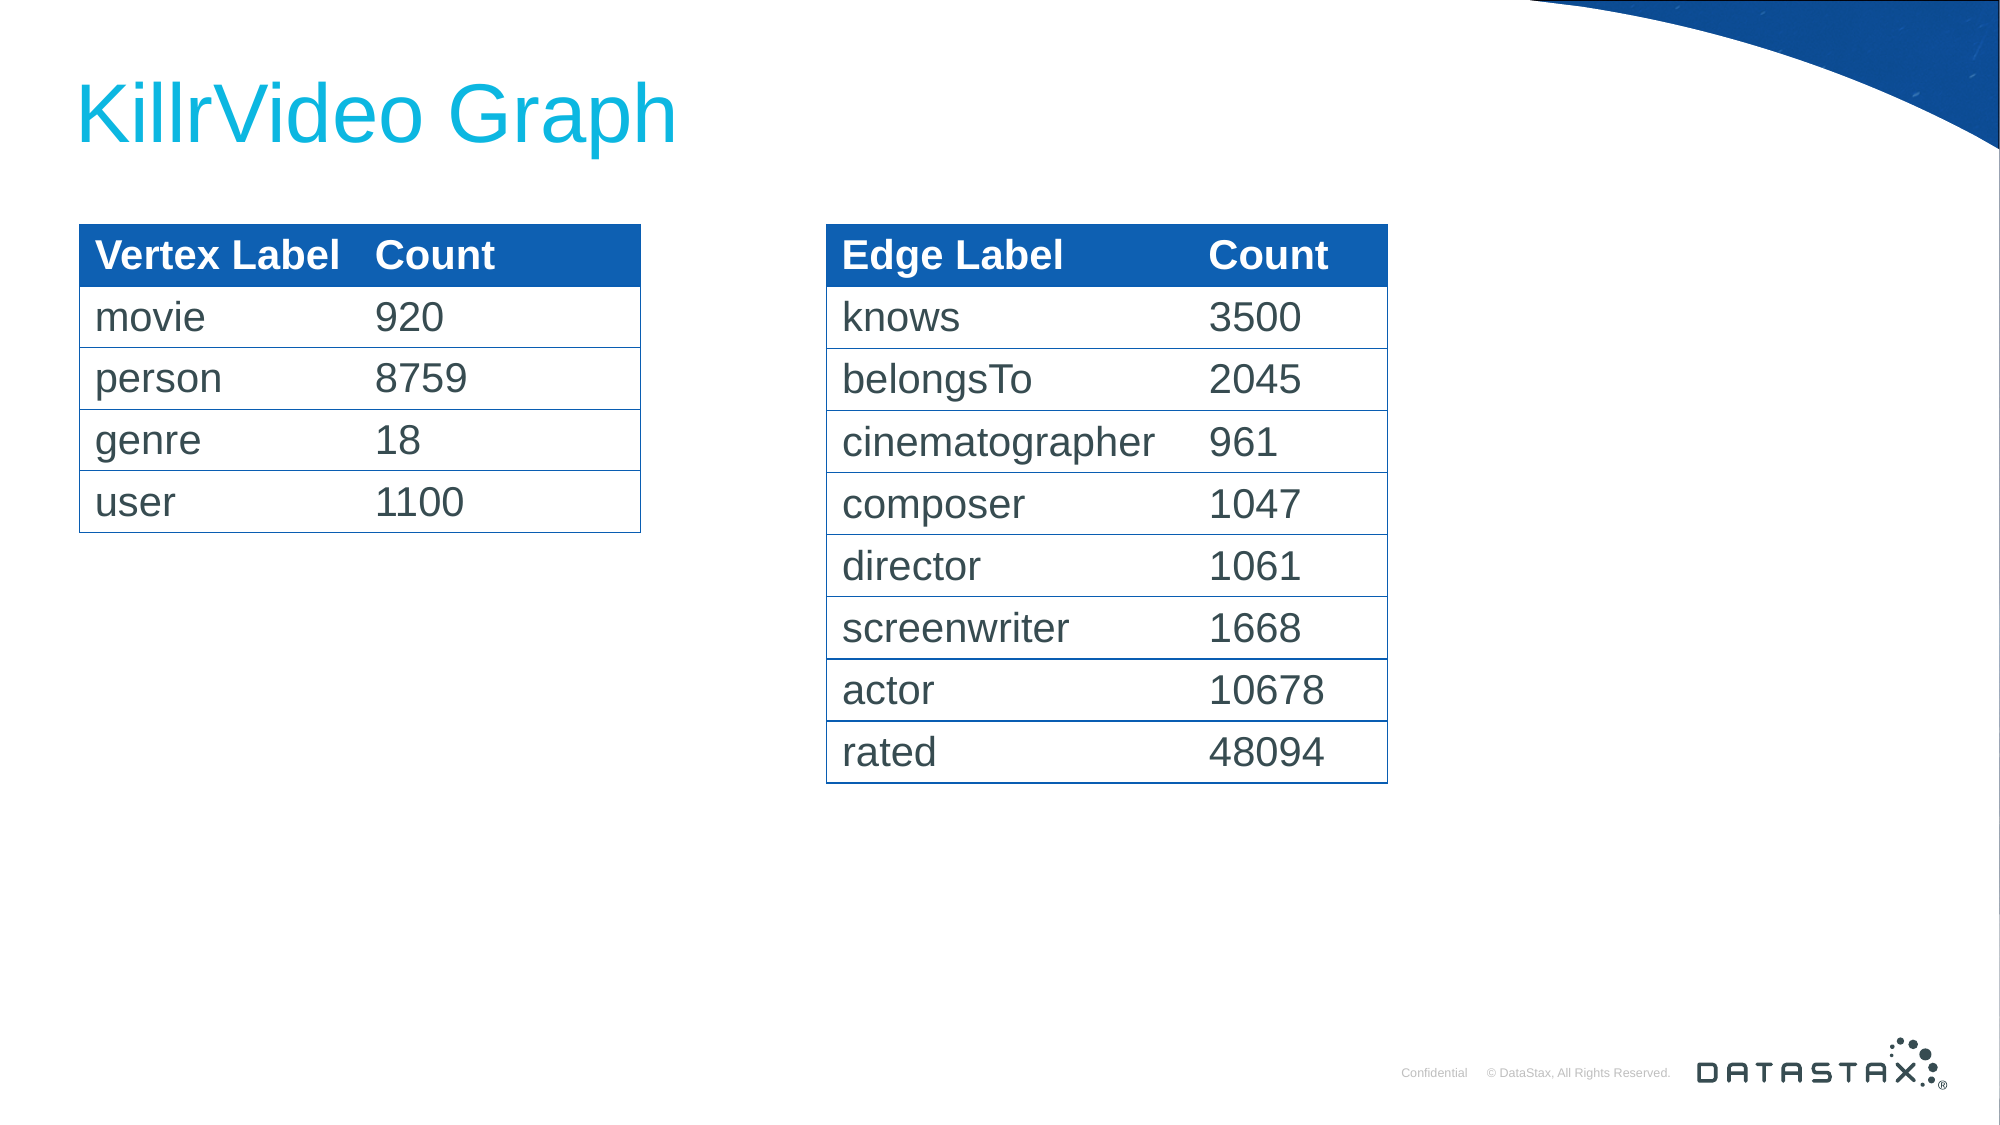

# KillrVideo Graph
| Vertex Label | Count |
| --- | --- |
| movie | 920 |
| person | 8759 |
| genre | 18 |
| user | 1100 |
| Edge Label | Count |
| --- | --- |
| knows | 3500 |
| belongsTo | 2045 |
| cinematographer | 961 |
| composer | 1047 |
| director | 1061 |
| screenwriter | 1668 |
| actor | 10678 |
| rated | 48094 |